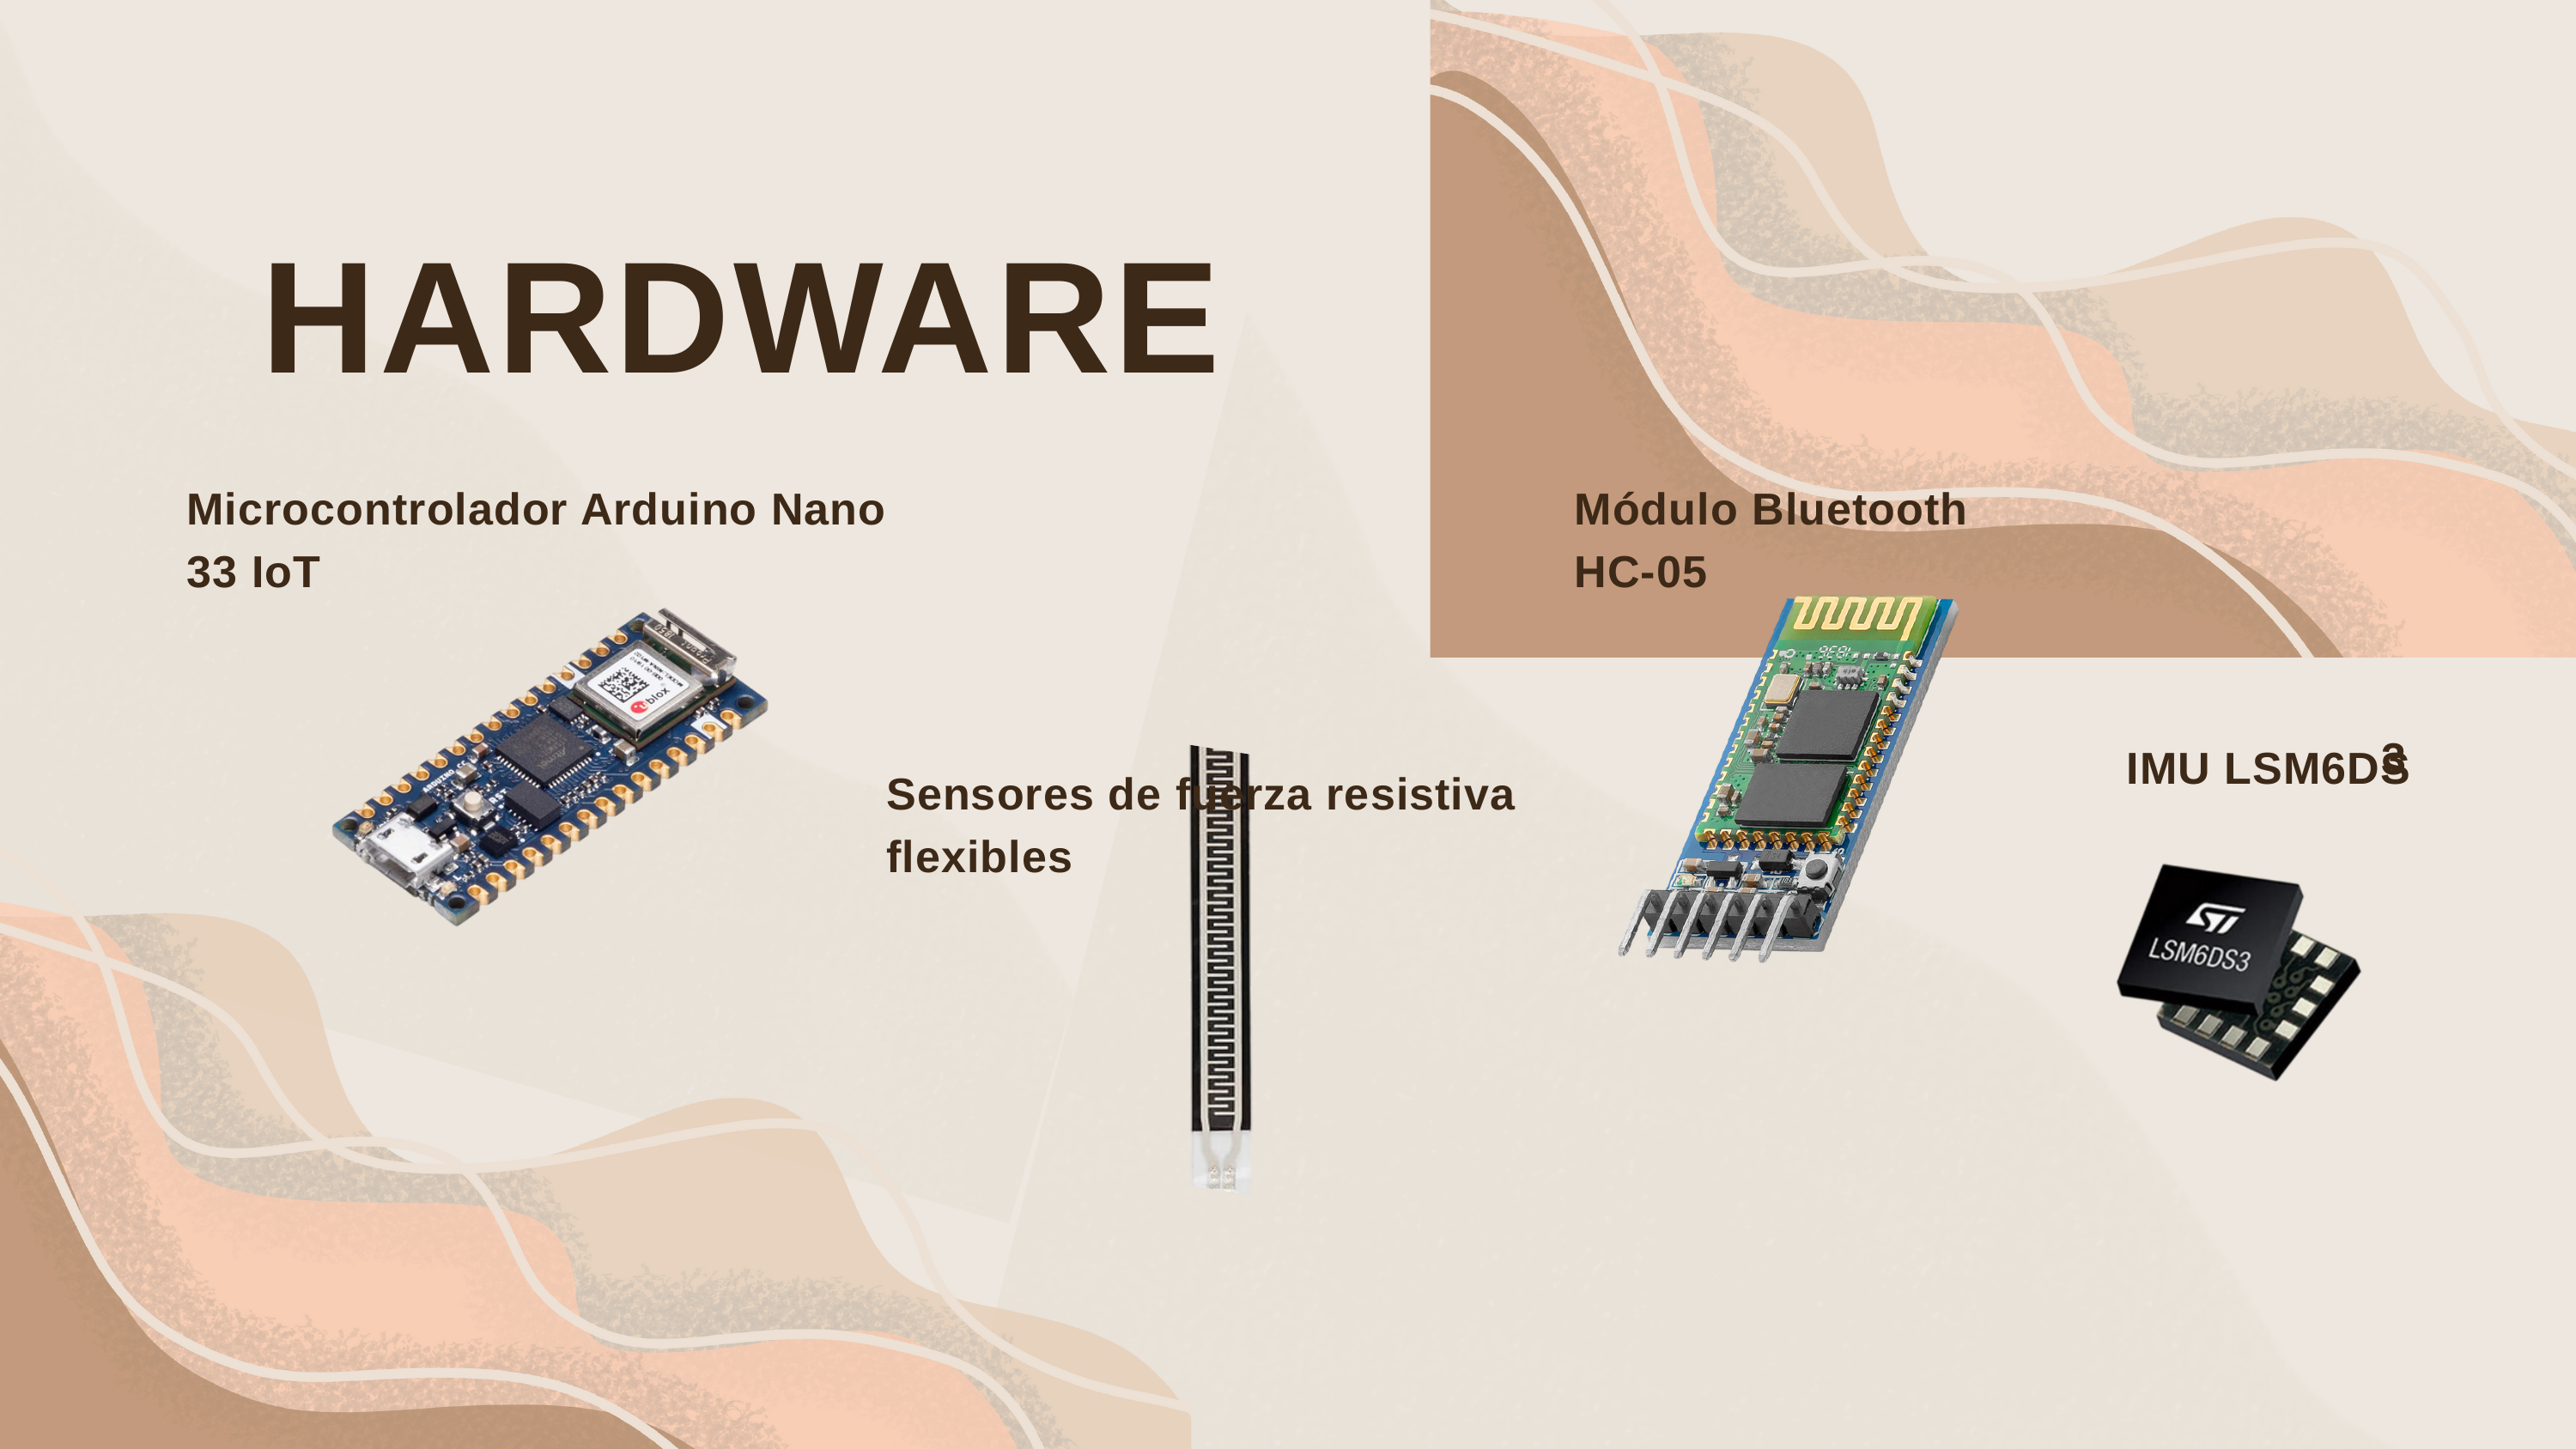

HARDWARE
Microcontrolador Arduino Nano 33 IoT
Módulo Bluetooth HC-05

3

IMU LSM6DS
Sensores de fuerza resistiva flexibles